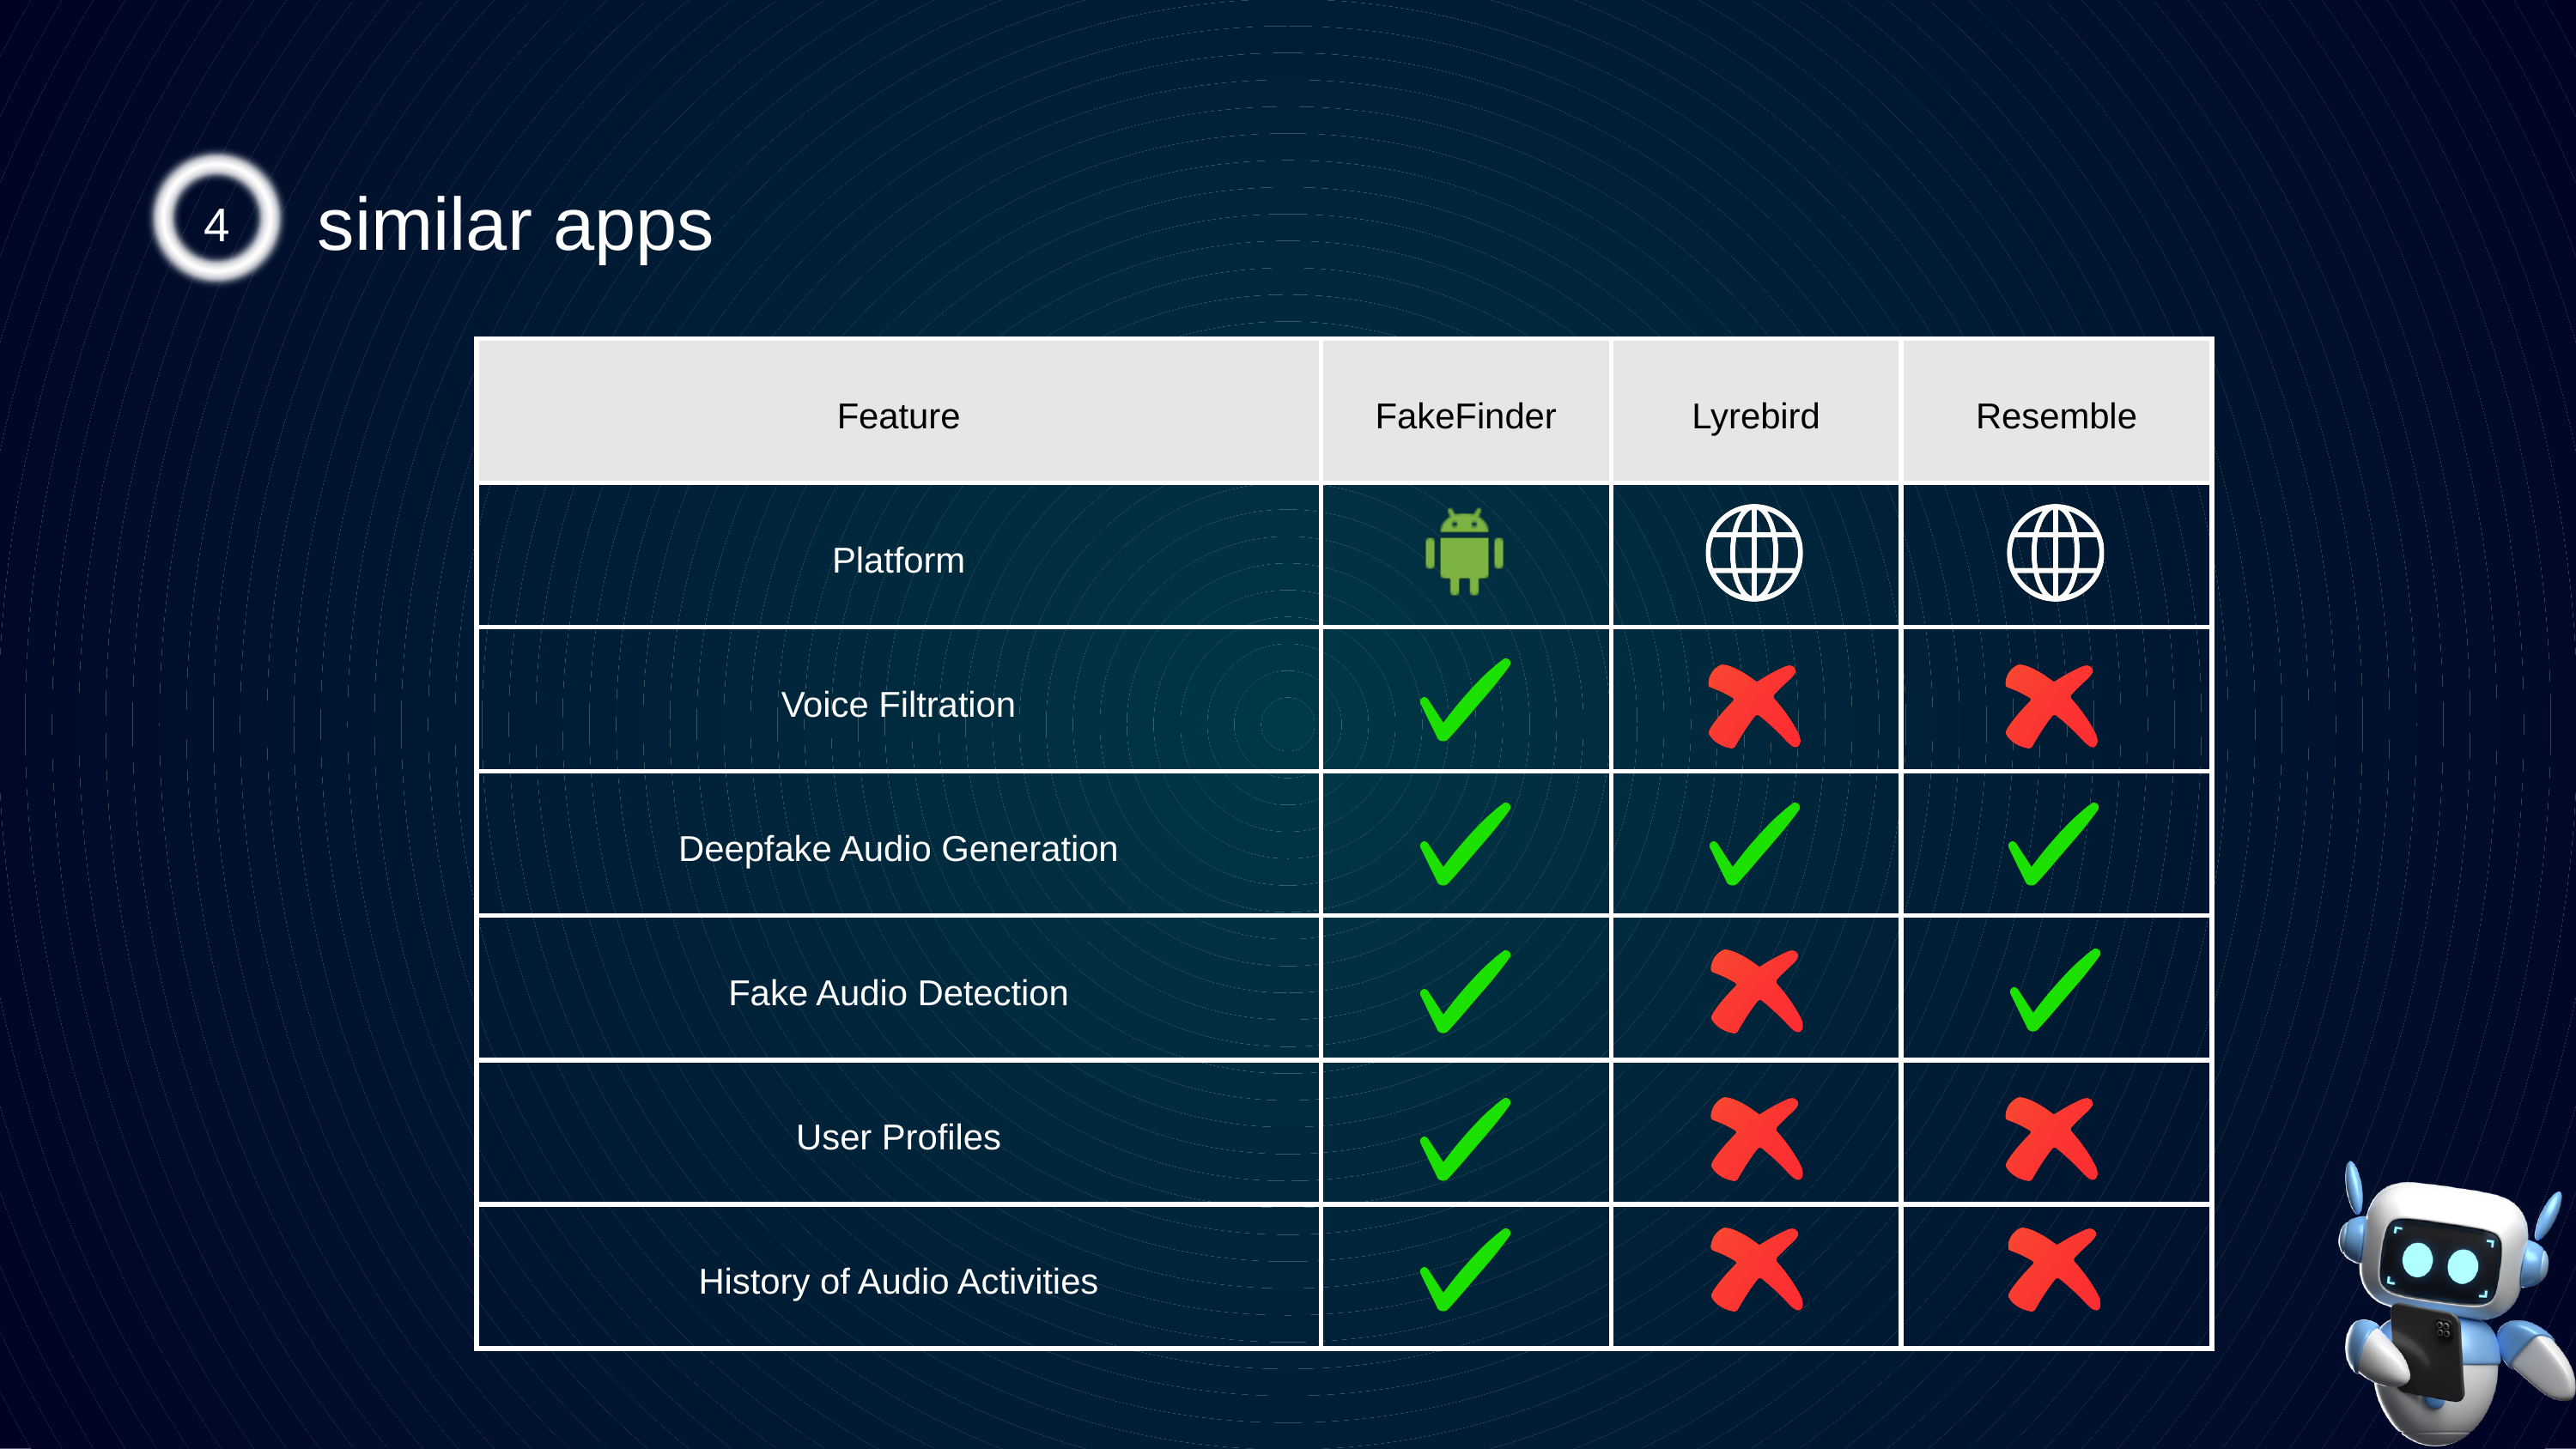

4
similar apps
| Feature | FakeFinder | Lyrebird | Resemble |
| --- | --- | --- | --- |
| Platform |  |  |  |
| Voice Filtration |  |  |  |
| Deepfake Audio Generation |  |  |  |
| Fake Audio Detection |  |  |  |
| User Profiles |  |  |  |
| History of Audio Activities |  |  |  |